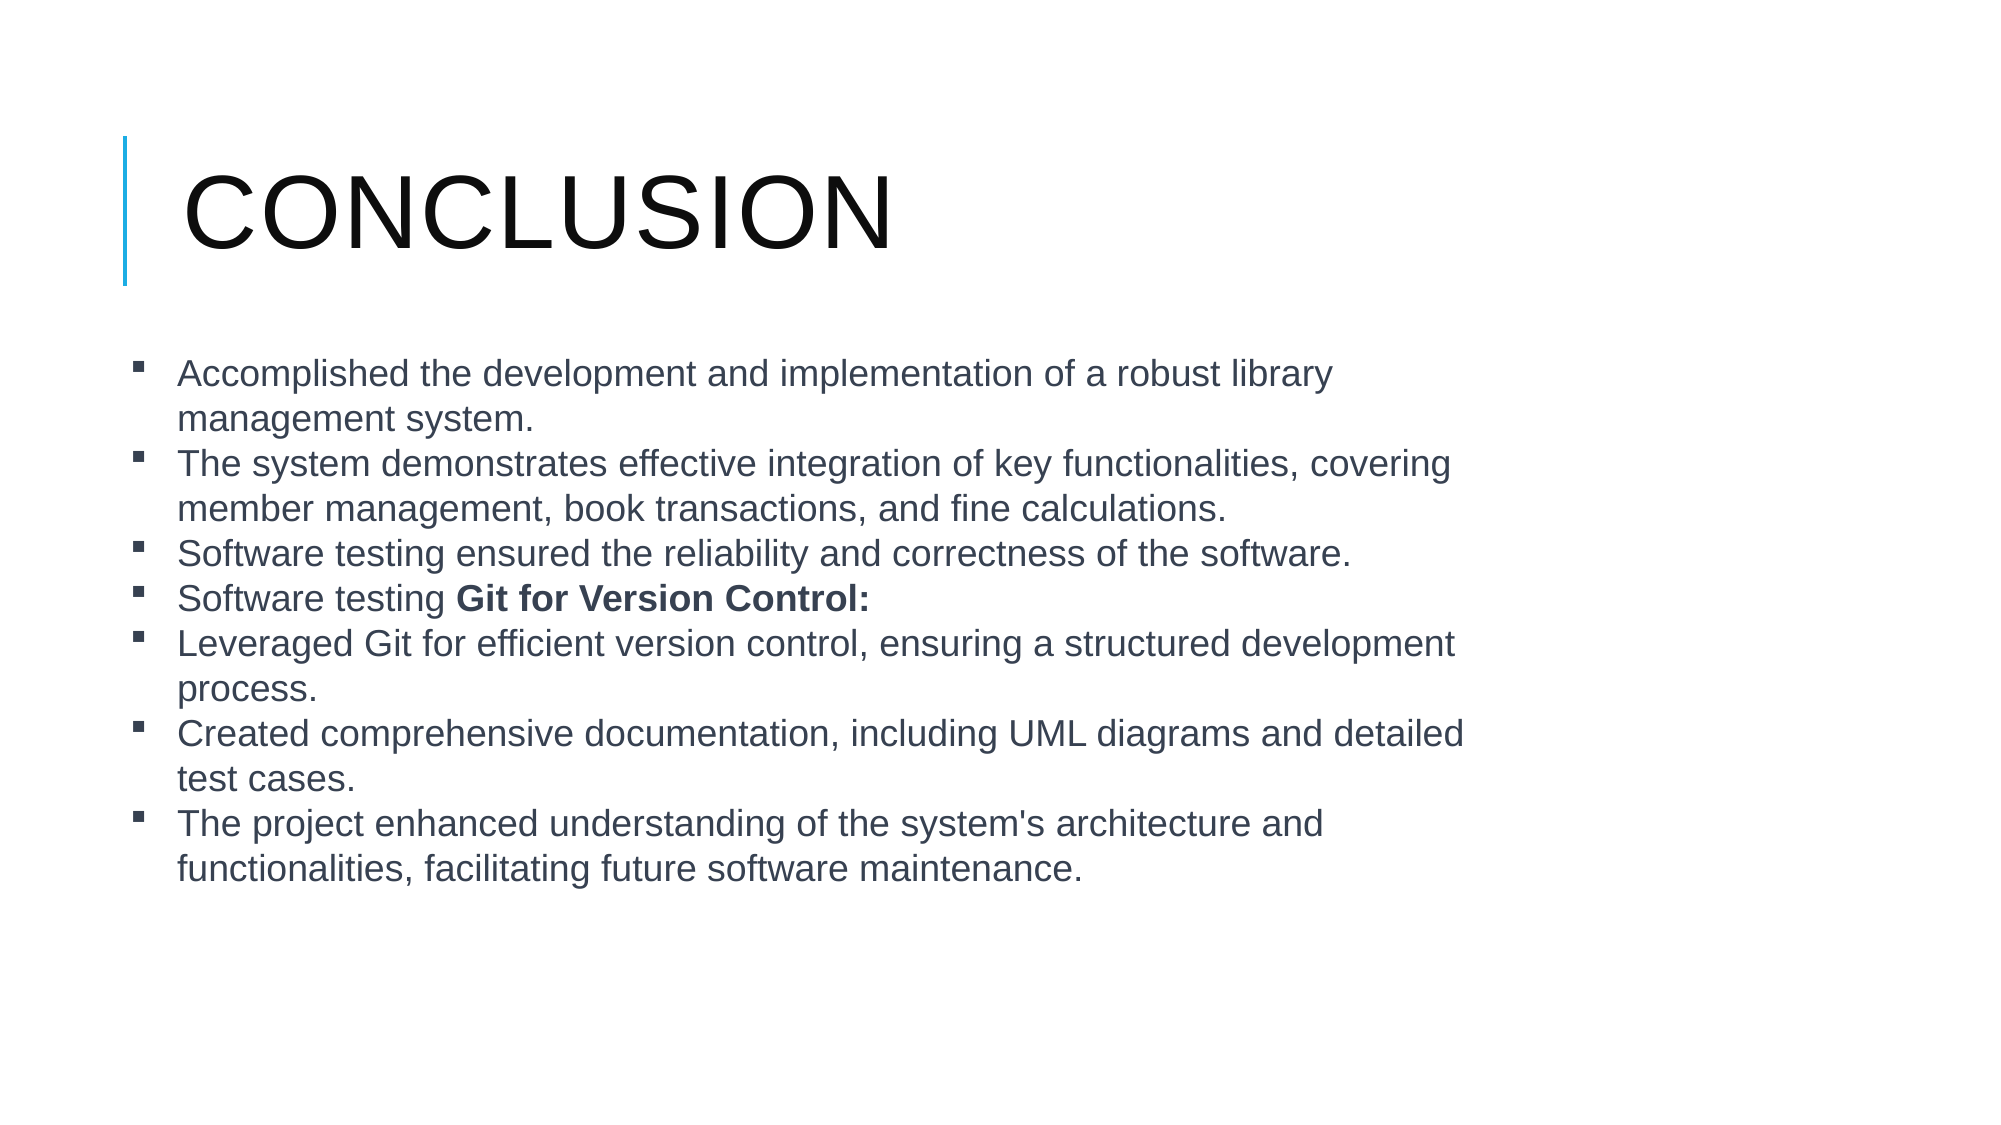

# Conclusion
Accomplished the development and implementation of a robust library management system.
The system demonstrates effective integration of key functionalities, covering member management, book transactions, and fine calculations.
Software testing ensured the reliability and correctness of the software.
Software testing Git for Version Control:
Leveraged Git for efficient version control, ensuring a structured development process.
Created comprehensive documentation, including UML diagrams and detailed test cases.
The project enhanced understanding of the system's architecture and functionalities, facilitating future software maintenance.